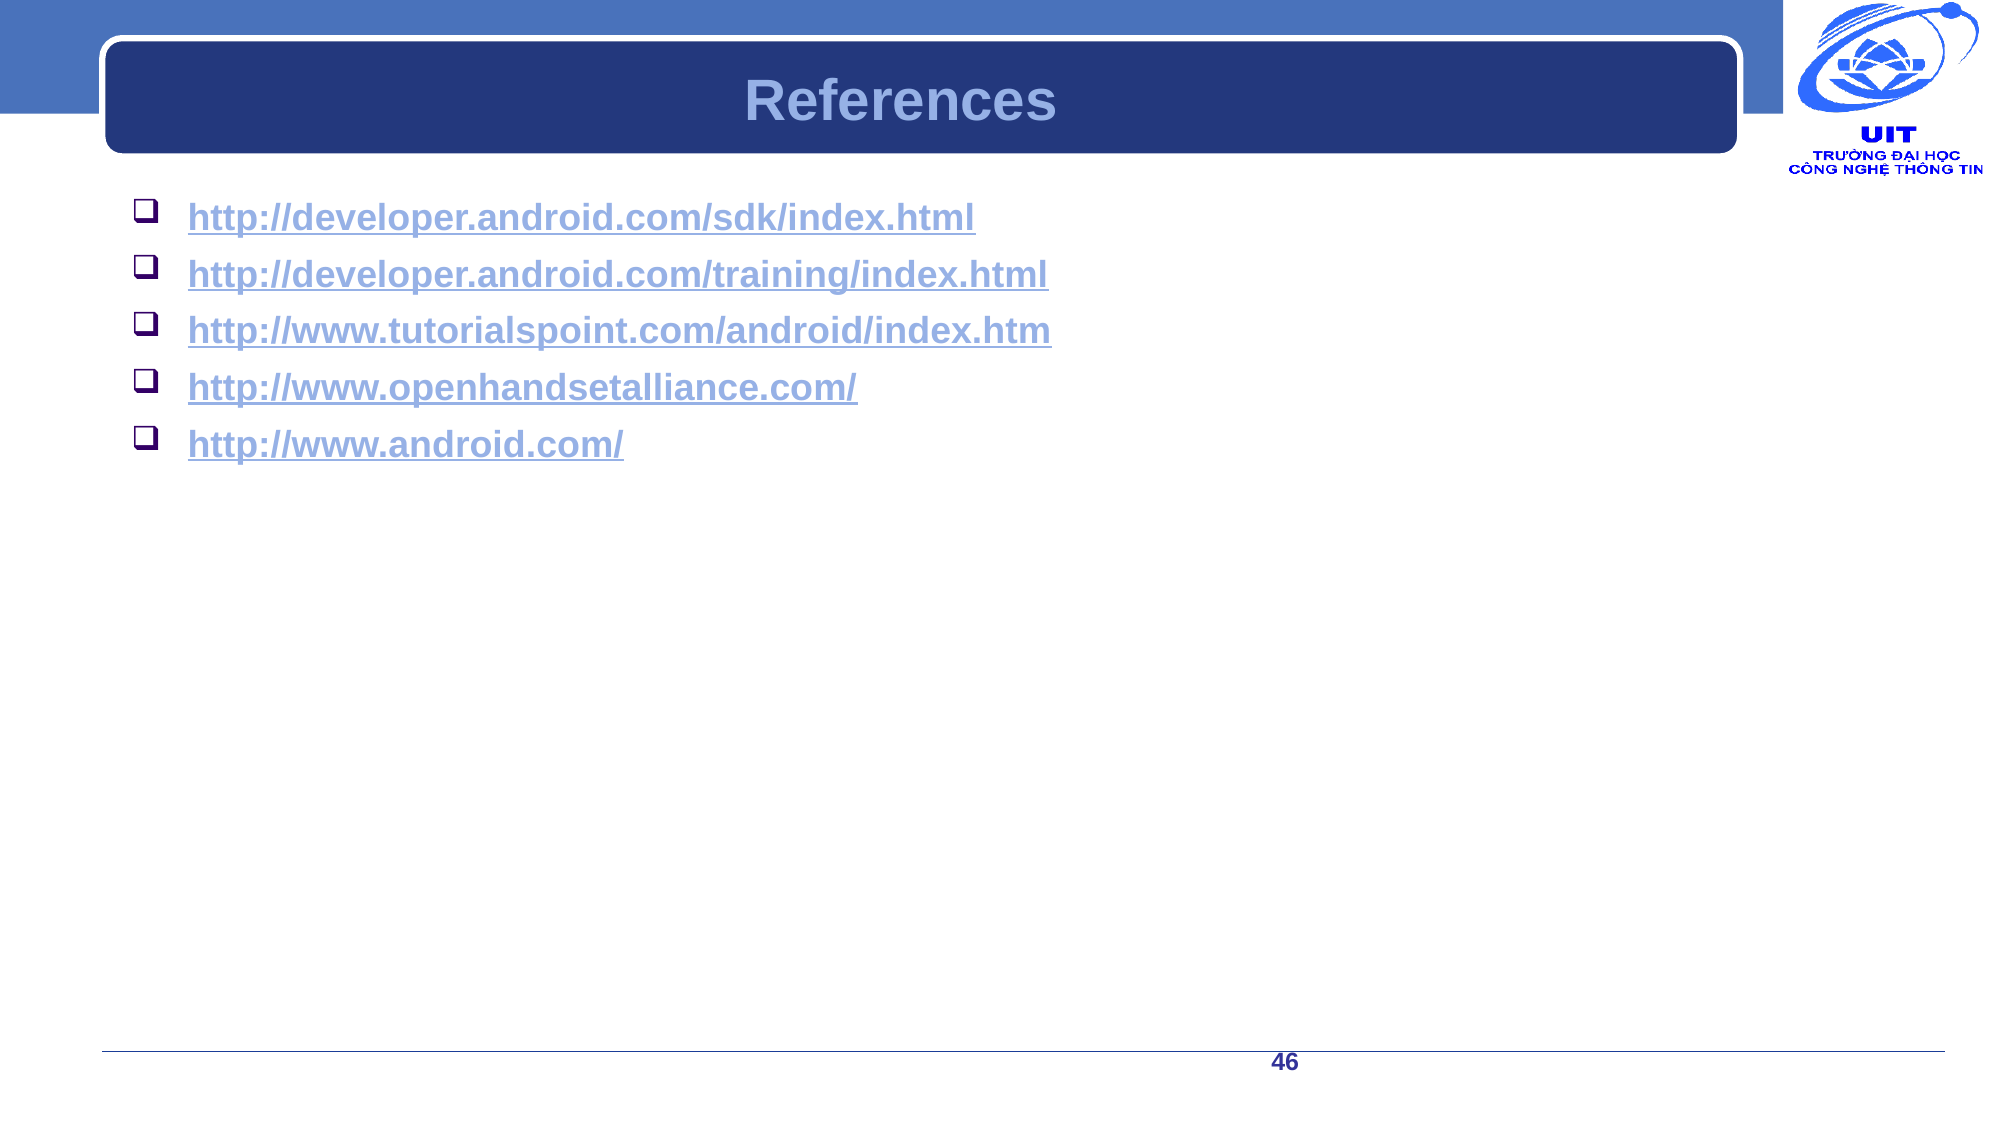

# References
http://developer.android.com/sdk/index.html
http://developer.android.com/training/index.html
http://www.tutorialspoint.com/android/index.htm
http://www.openhandsetalliance.com/
http://www.android.com/

46